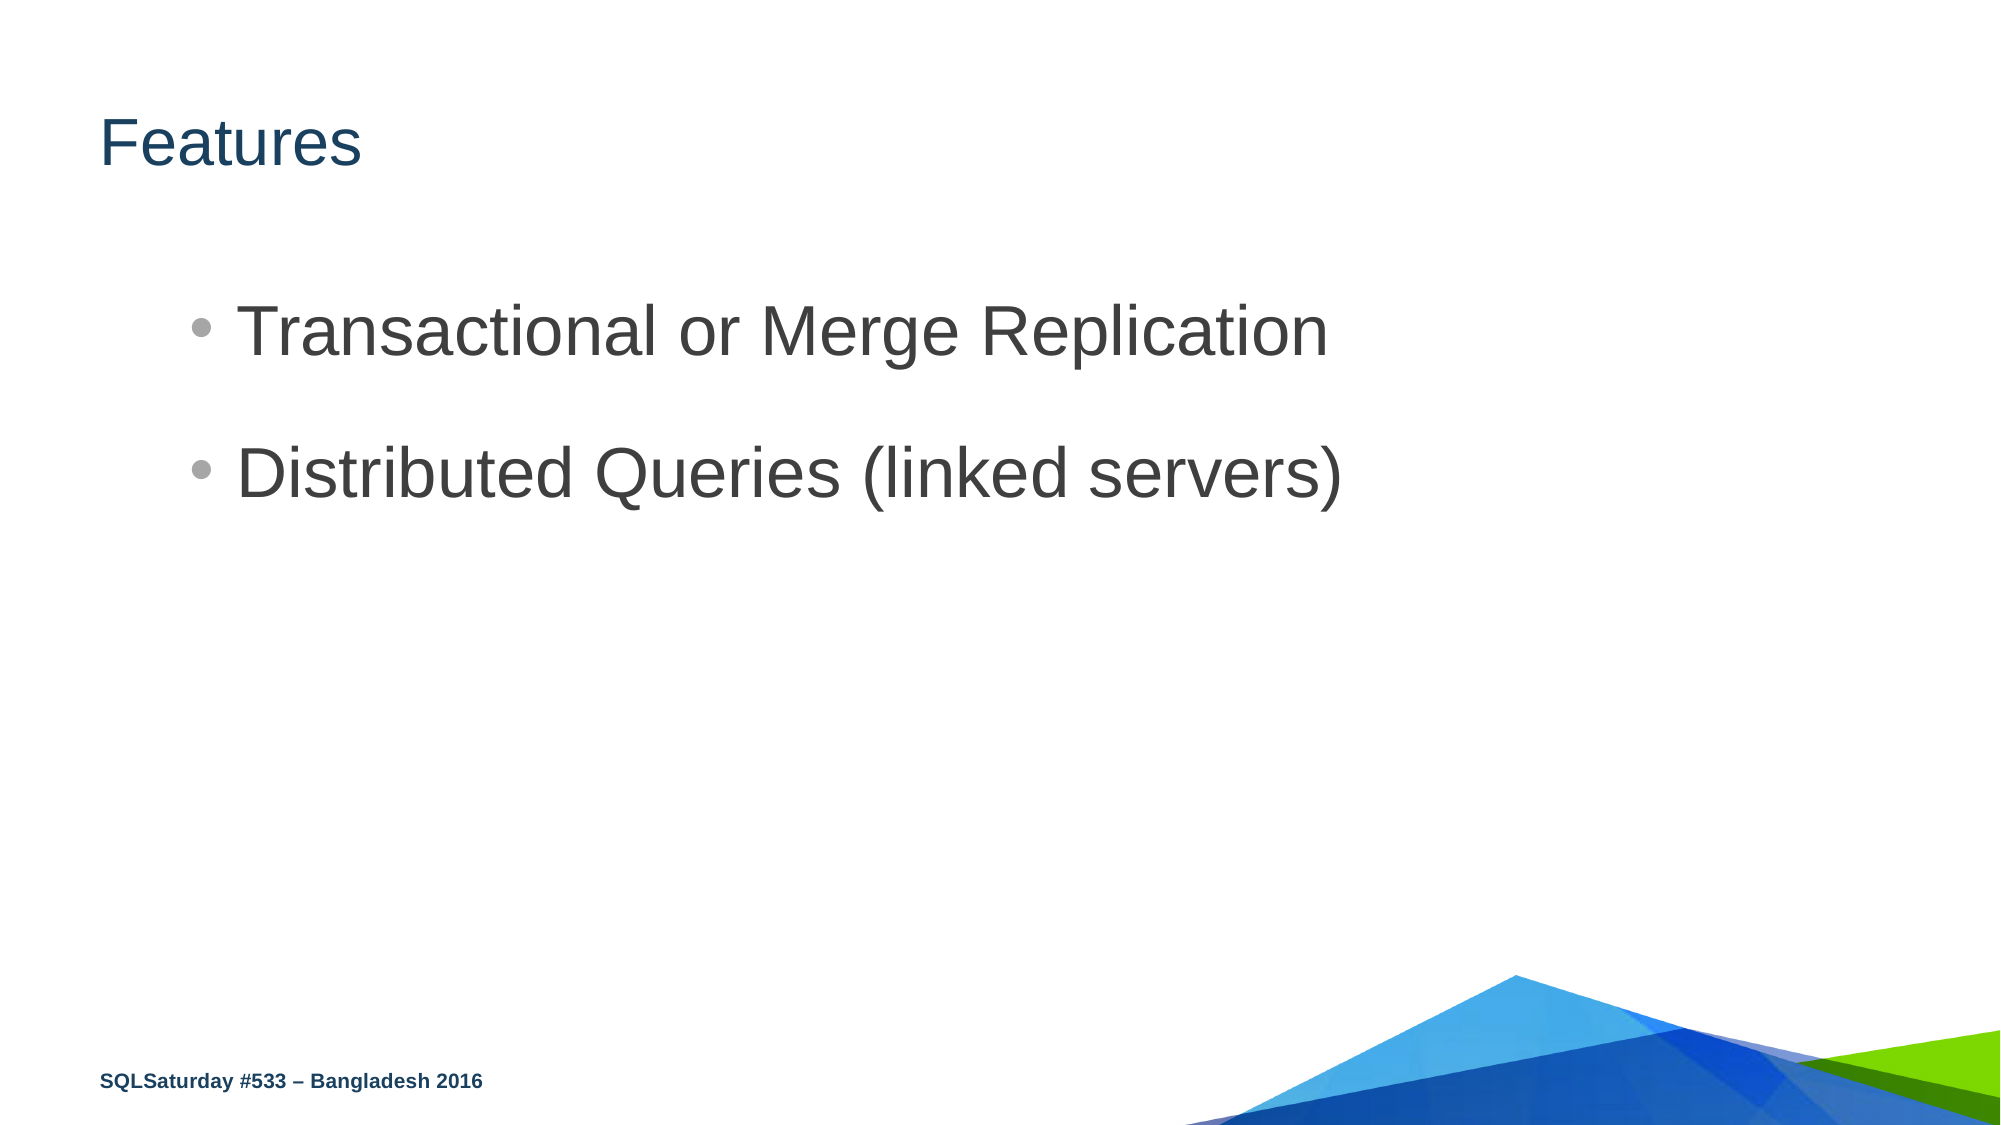

# Features

Transactional or Merge Replication
Distributed Queries (linked servers)

SQLSaturday #533 – Bangladesh 2016